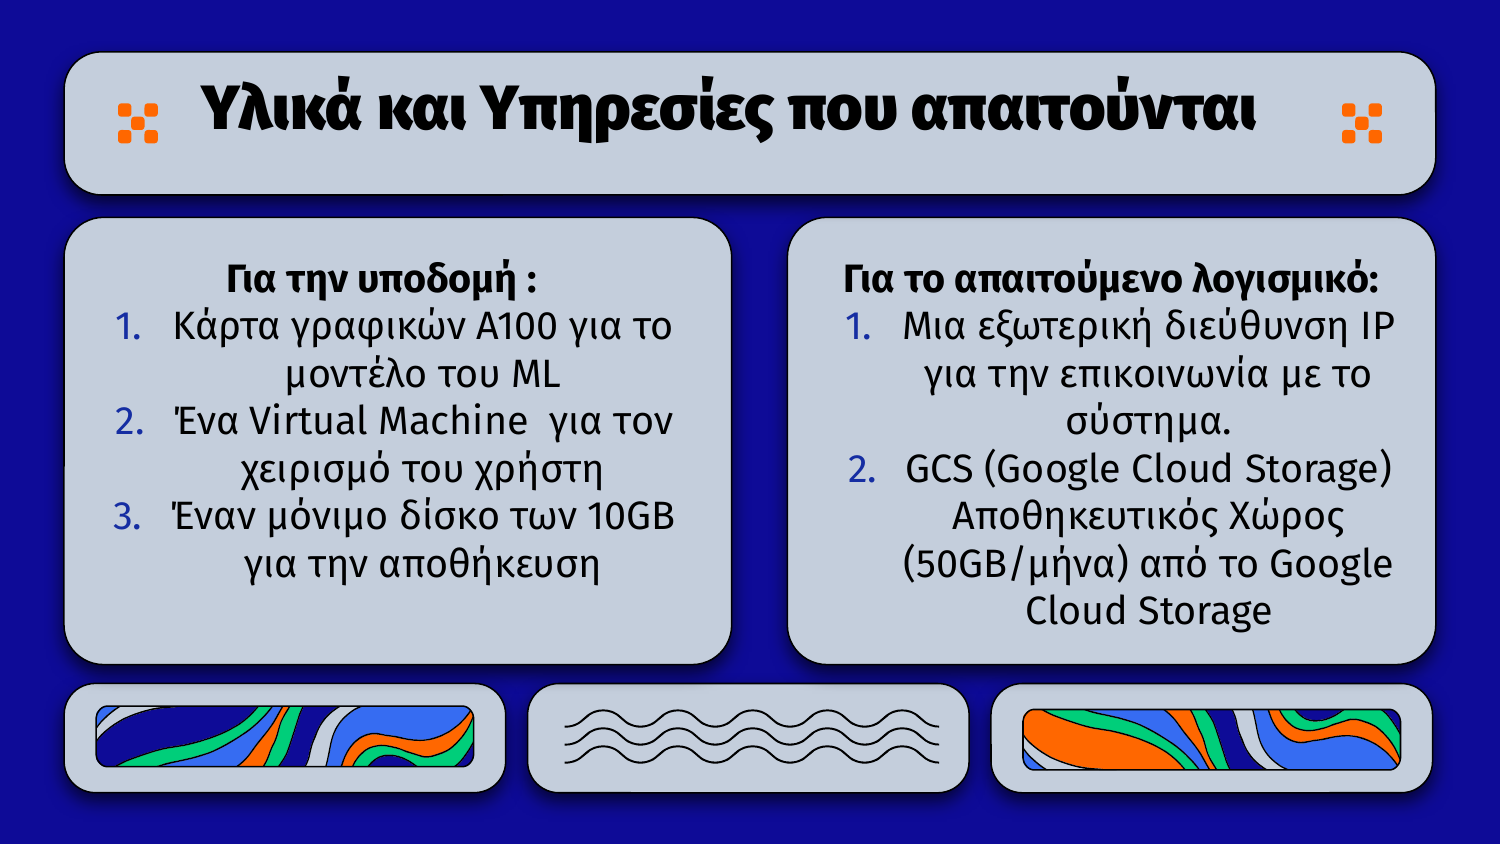

# Υλικά και Υπηρεσίες που απαιτούνται

Για την υποδομή :
Κάρτα γραφικών Α100 για το μοντέλο του ML
Ένα Virtual Machine  για τον χειρισμό του χρήστη
Έναν μόνιμο δίσκο των 10GB για την αποθήκευση
Για το απαιτούμενο λογισμικό:
Μια εξωτερική διεύθυνση IP για την επικοινωνία με το σύστημα.
GCS (Google Cloud Storage) Αποθηκευτικός Χώρος (50GB/μήνα) από το Google Cloud Storage